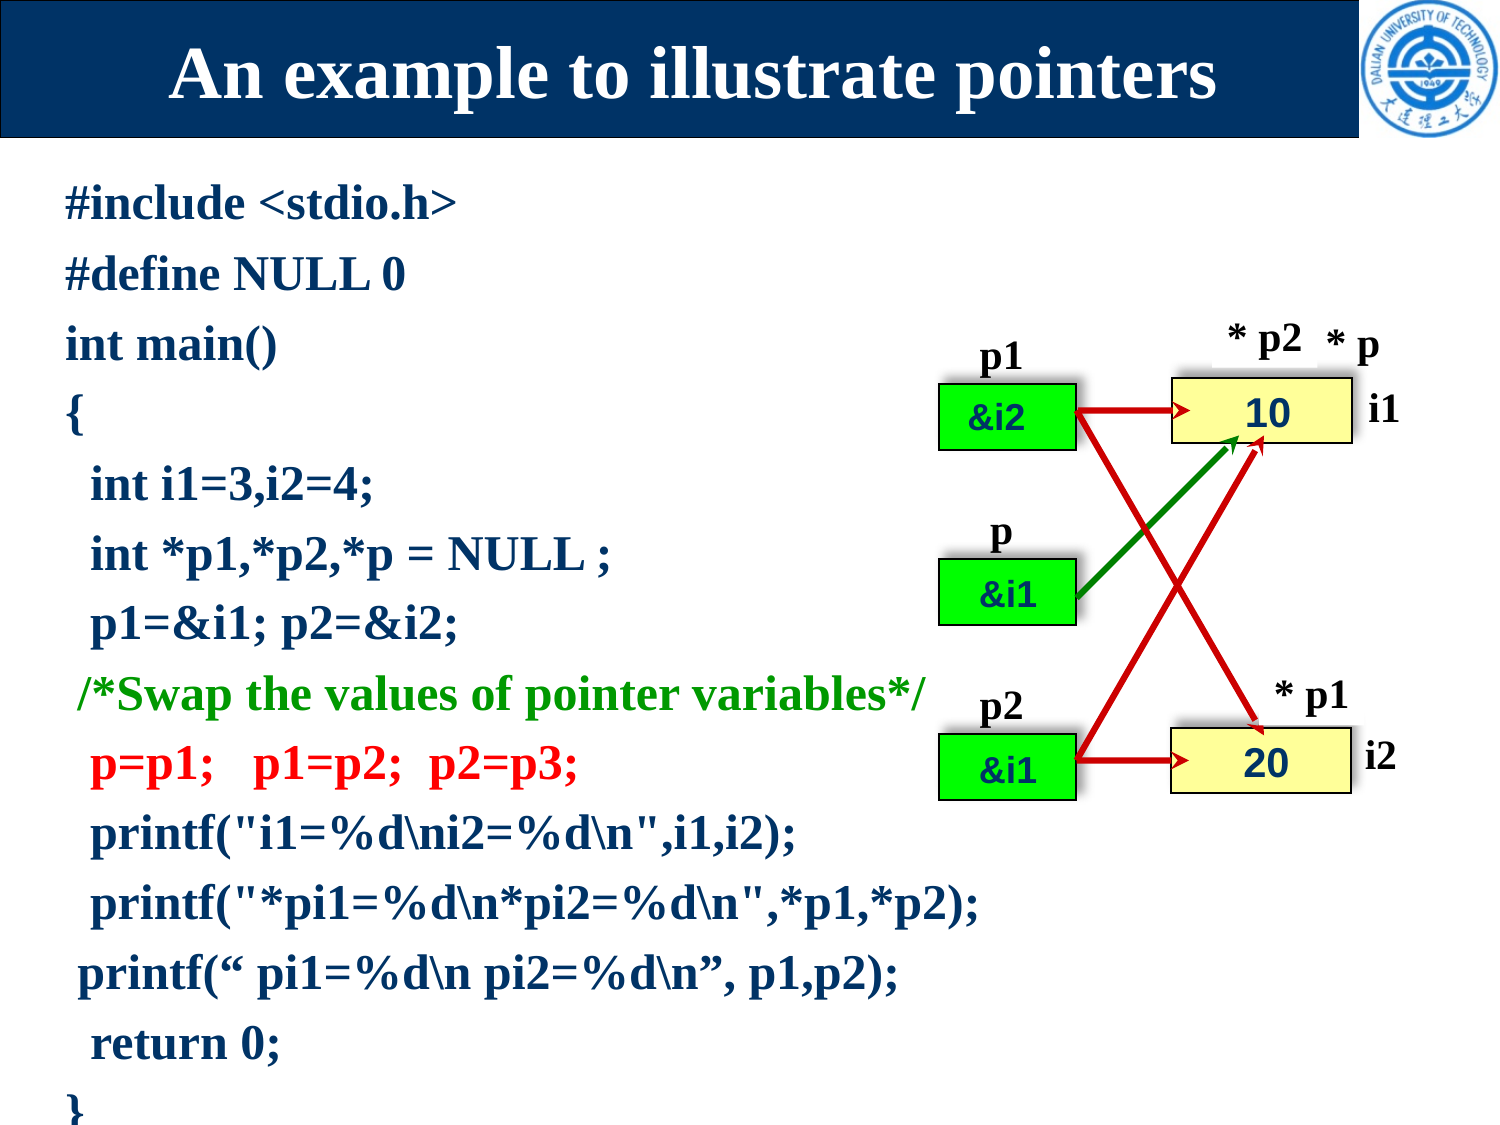

# An example to illustrate pointers
#include <stdio.h>
#define NULL 0
int main()
{
  int i1=3,i2=4;
  int *p1,*p2,*p = NULL ;
  p1=&i1; p2=&i2;
 /*Swap the values of pointer variables*/
  p=p1;   p1=p2;  p2=p3;
  printf("i1=%d\ni2=%d\n",i1,i2);
  printf("*pi1=%d\n*pi2=%d\n",*p1,*p2);
 printf(“ pi1=%d\n pi2=%d\n”, p1,p2);
  return 0;
}

* p2
* p1
* p
p1

i1
     10
&i2
&i1

p

&i1
* p2
* p1
p2

i2
     20
&i2
&i1